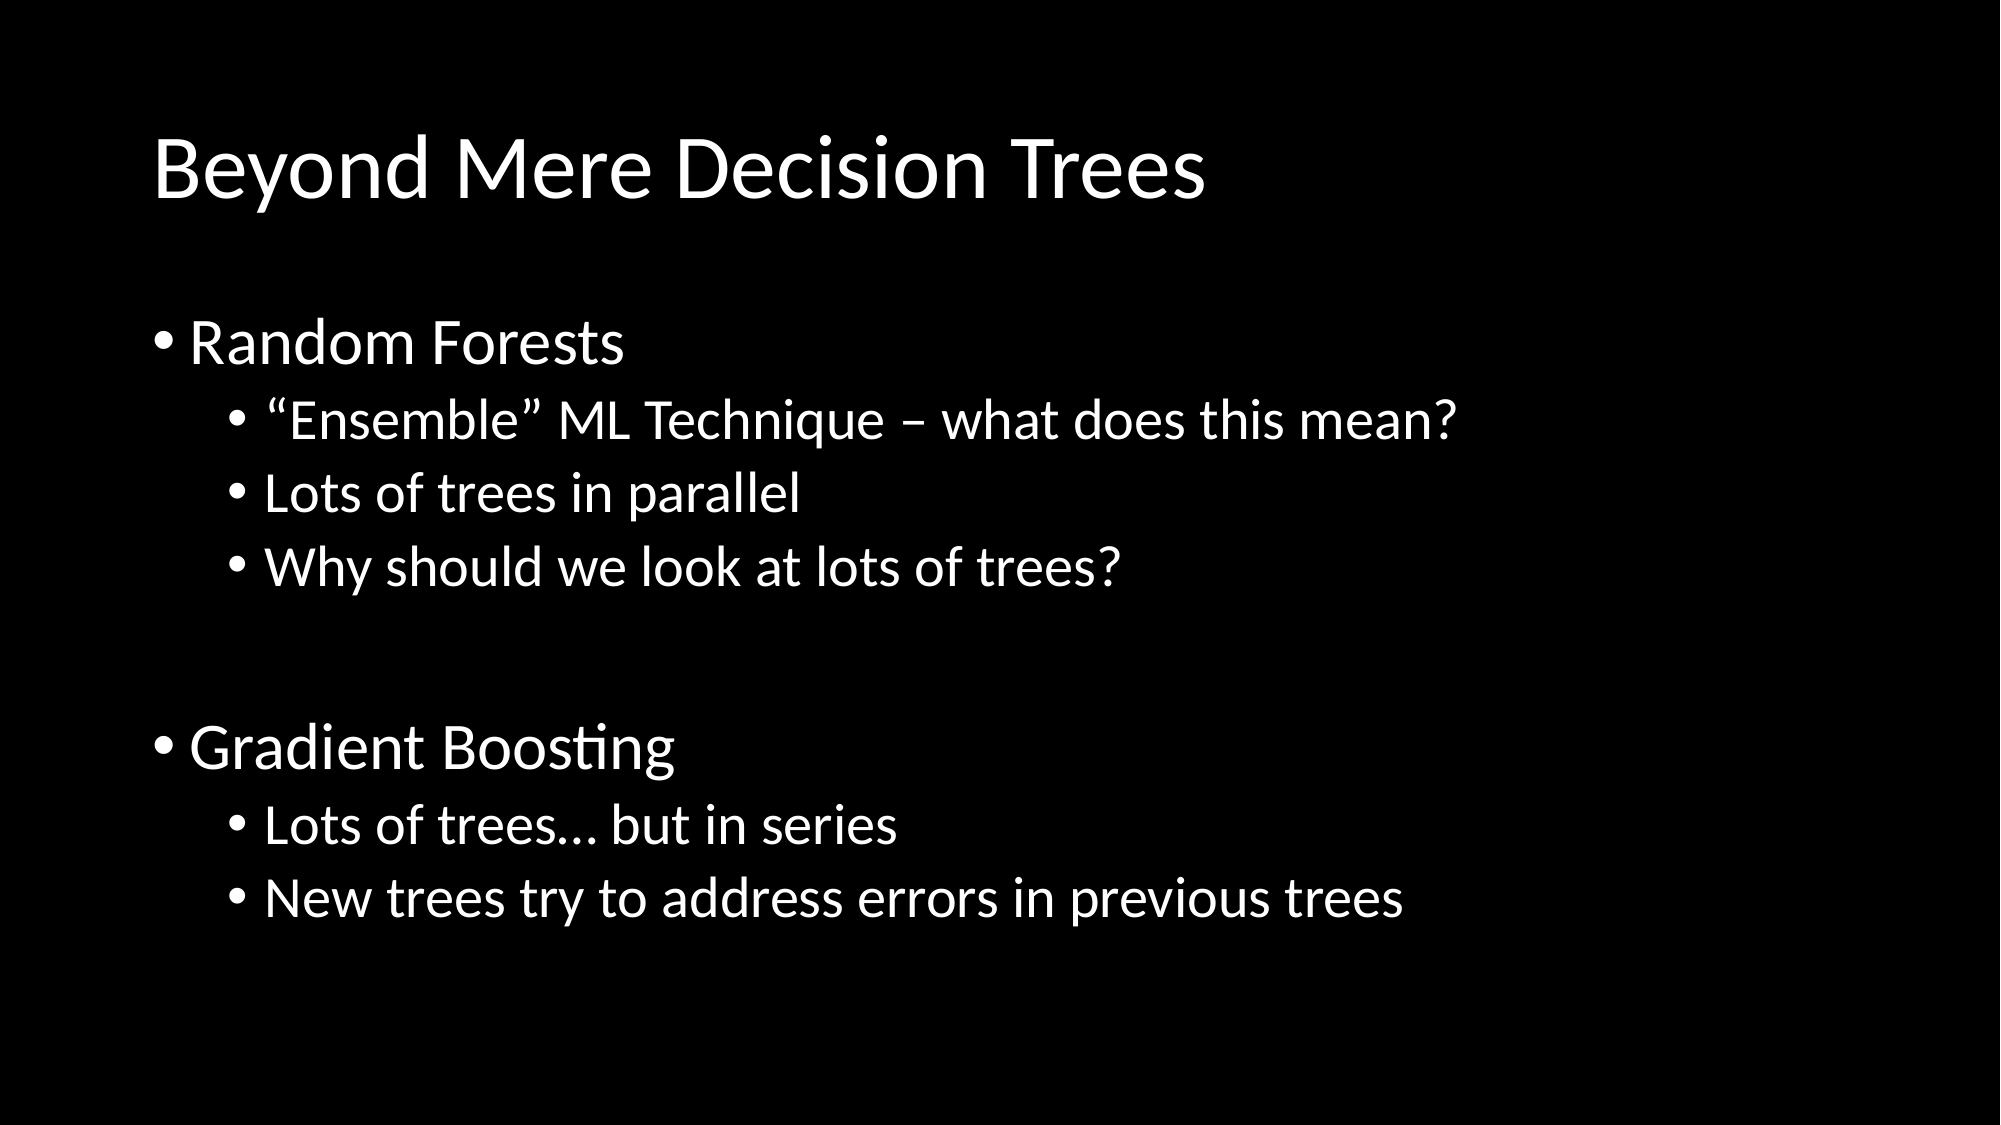

# Beyond Mere Decision Trees
Random Forests
“Ensemble” ML Technique – what does this mean?
Lots of trees in parallel
Why should we look at lots of trees?

Gradient Boosting
Lots of trees… but in series
New trees try to address errors in previous trees